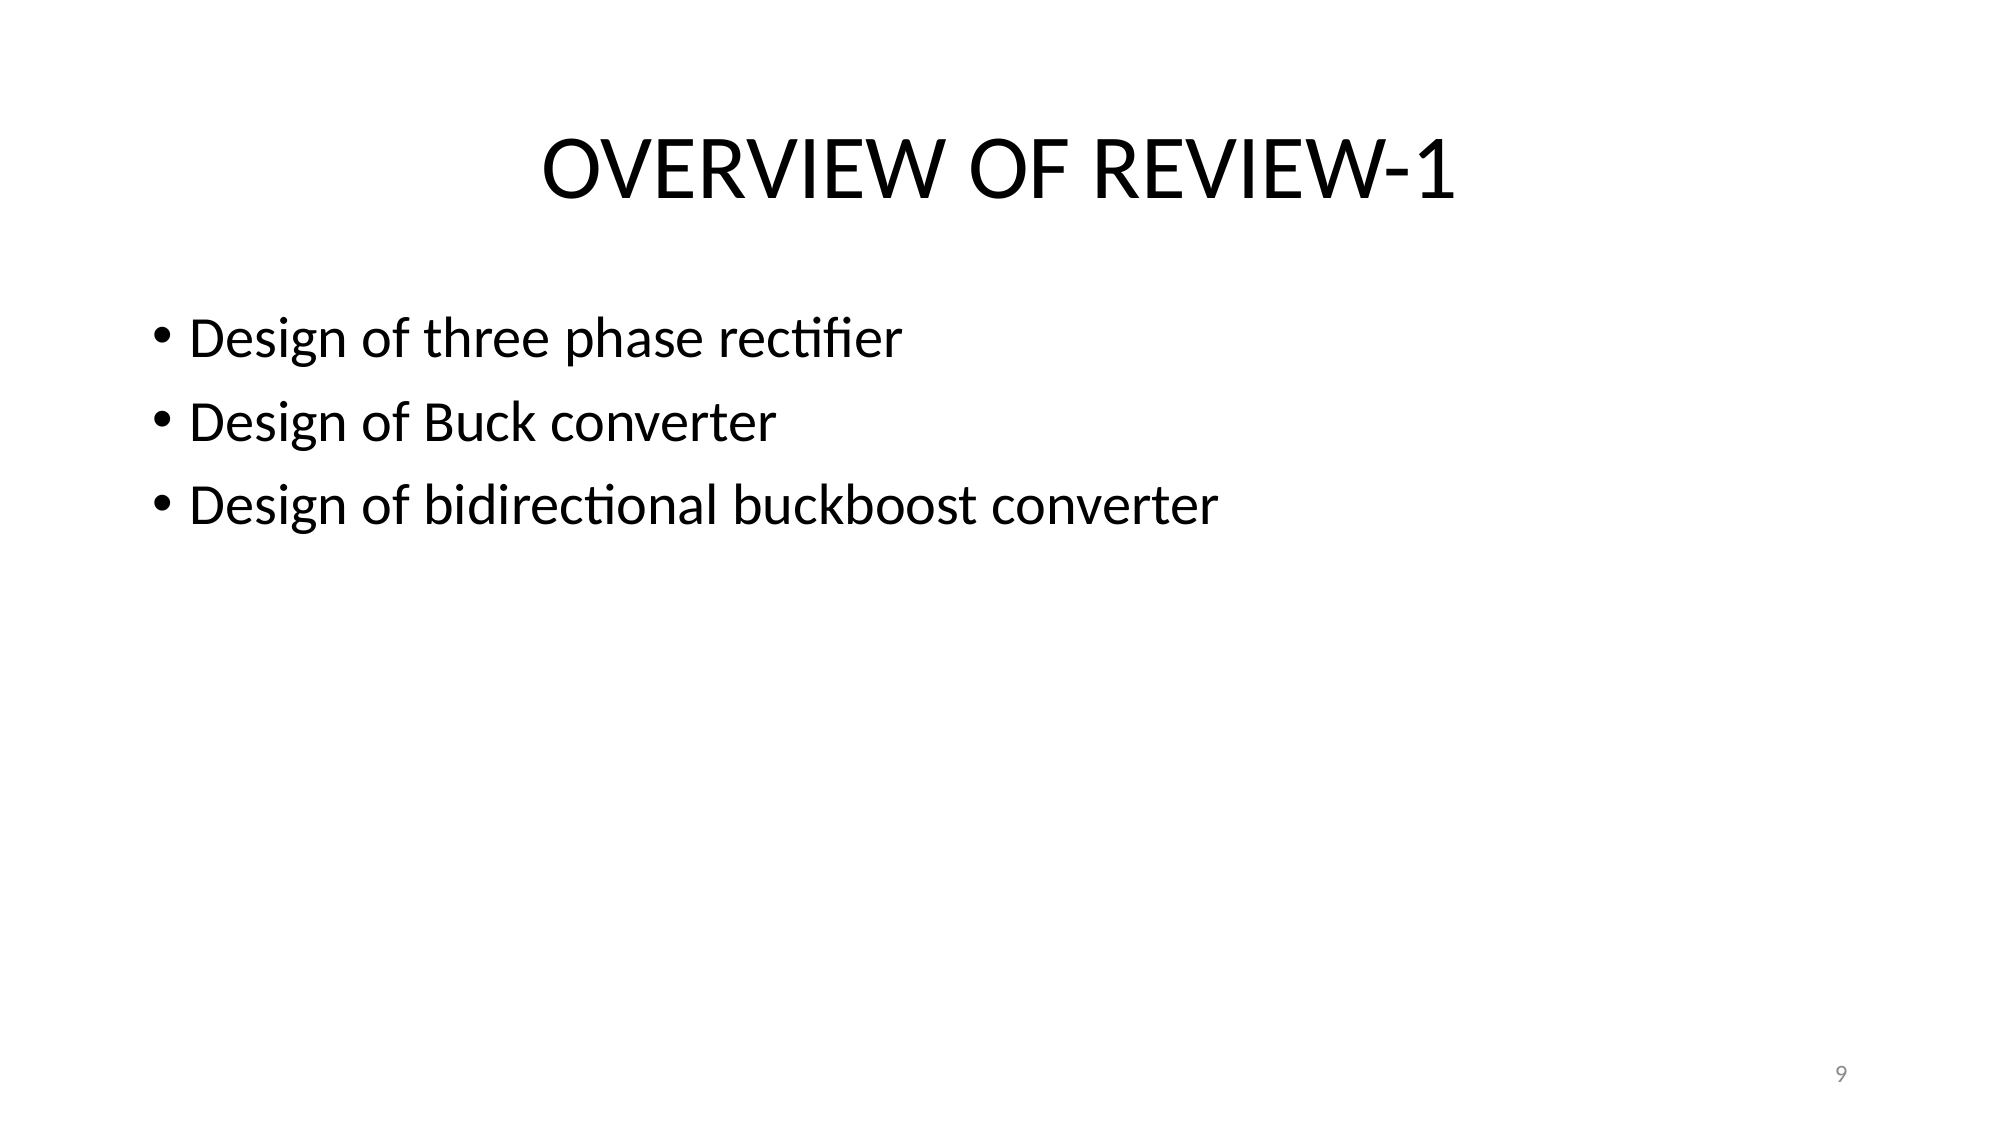

# OVERVIEW OF REVIEW-1
Design of three phase rectifier
Design of Buck converter
Design of bidirectional buckboost converter
9